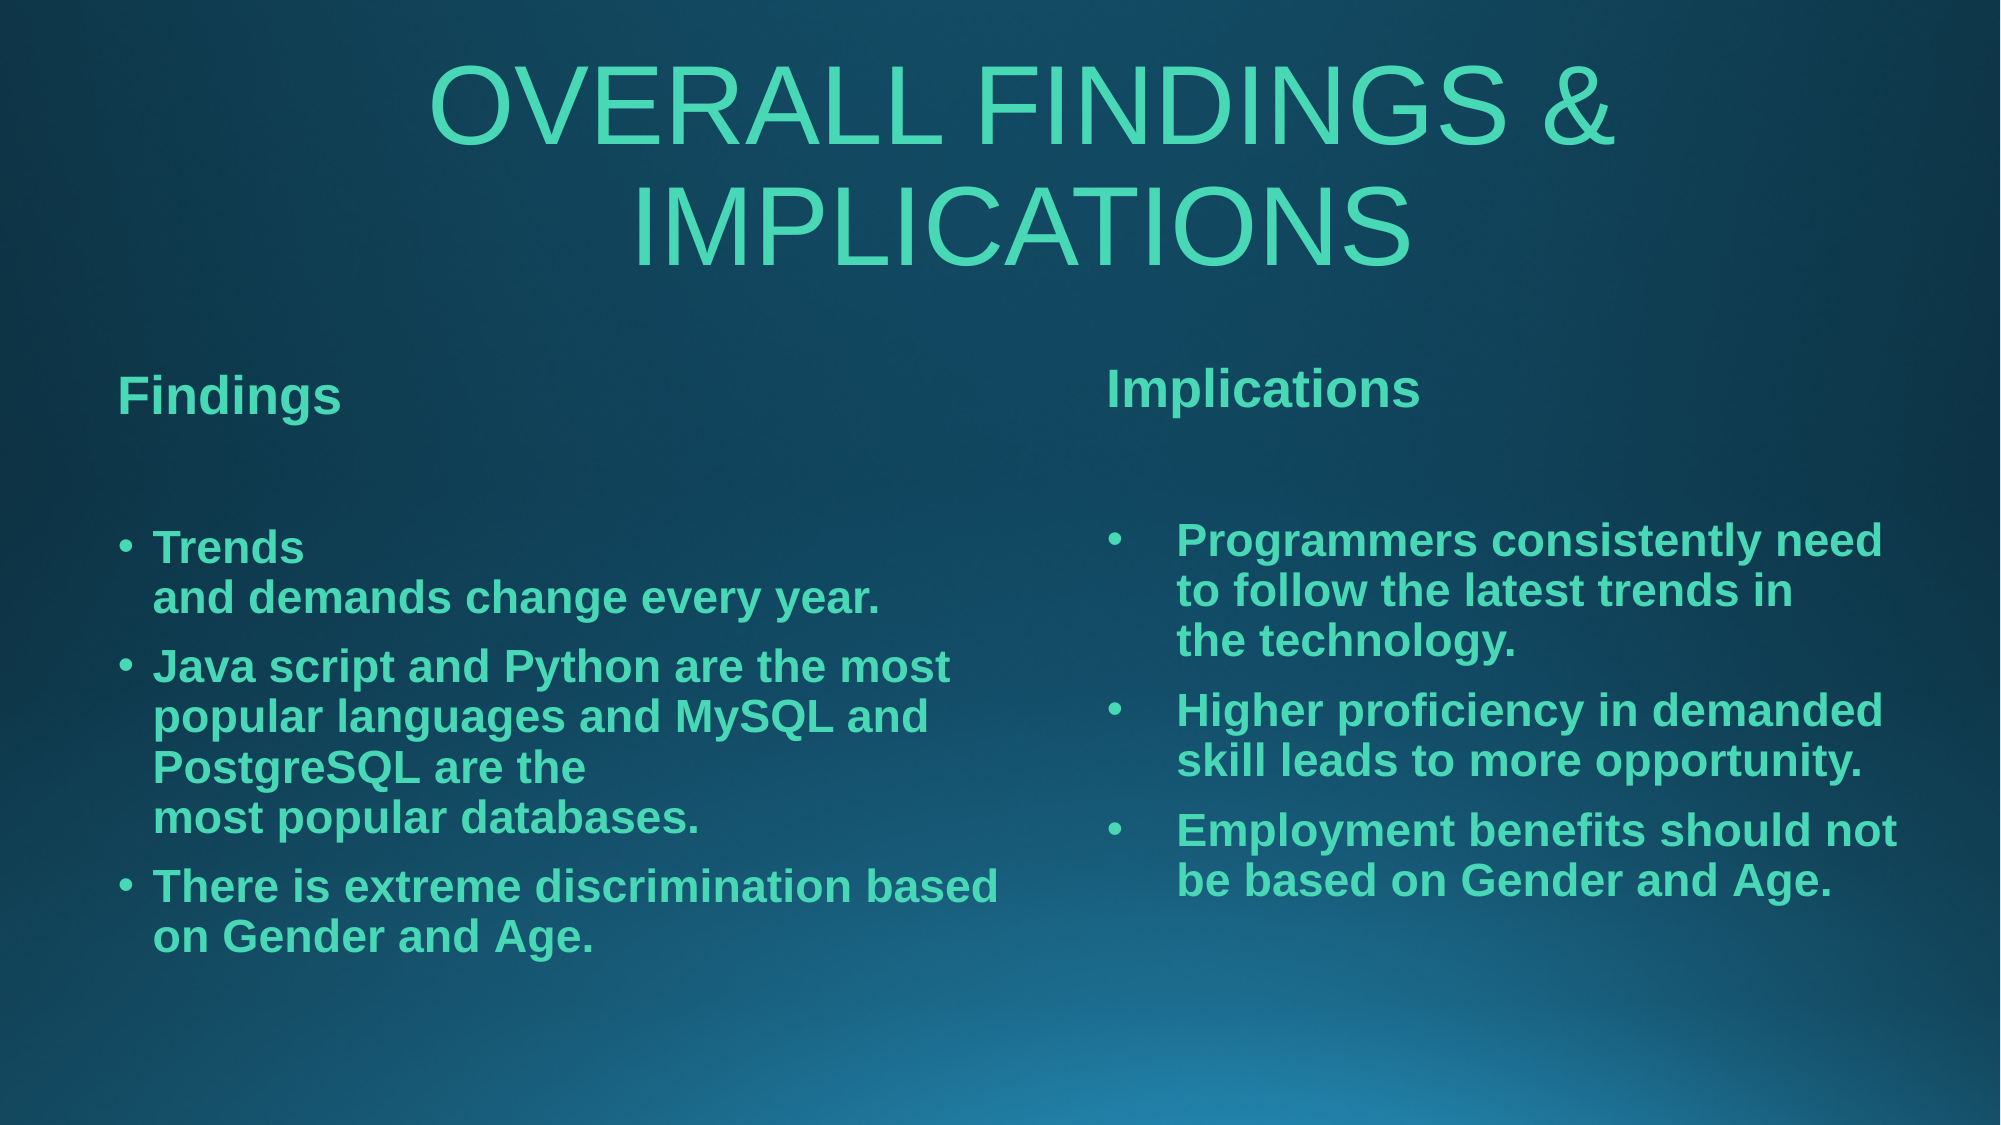

# OVERALL FINDINGS & IMPLICATIONS
Implications

Programmers consistently need to follow the latest trends in the technology.
Higher proficiency in demanded skill leads to more opportunity.
Employment benefits should not be based on Gender and Age.
Findings

Trends and demands change every year.
Java script and Python are the most popular languages and MySQL and PostgreSQL are the most popular databases.
There is extreme discrimination based on Gender and Age.